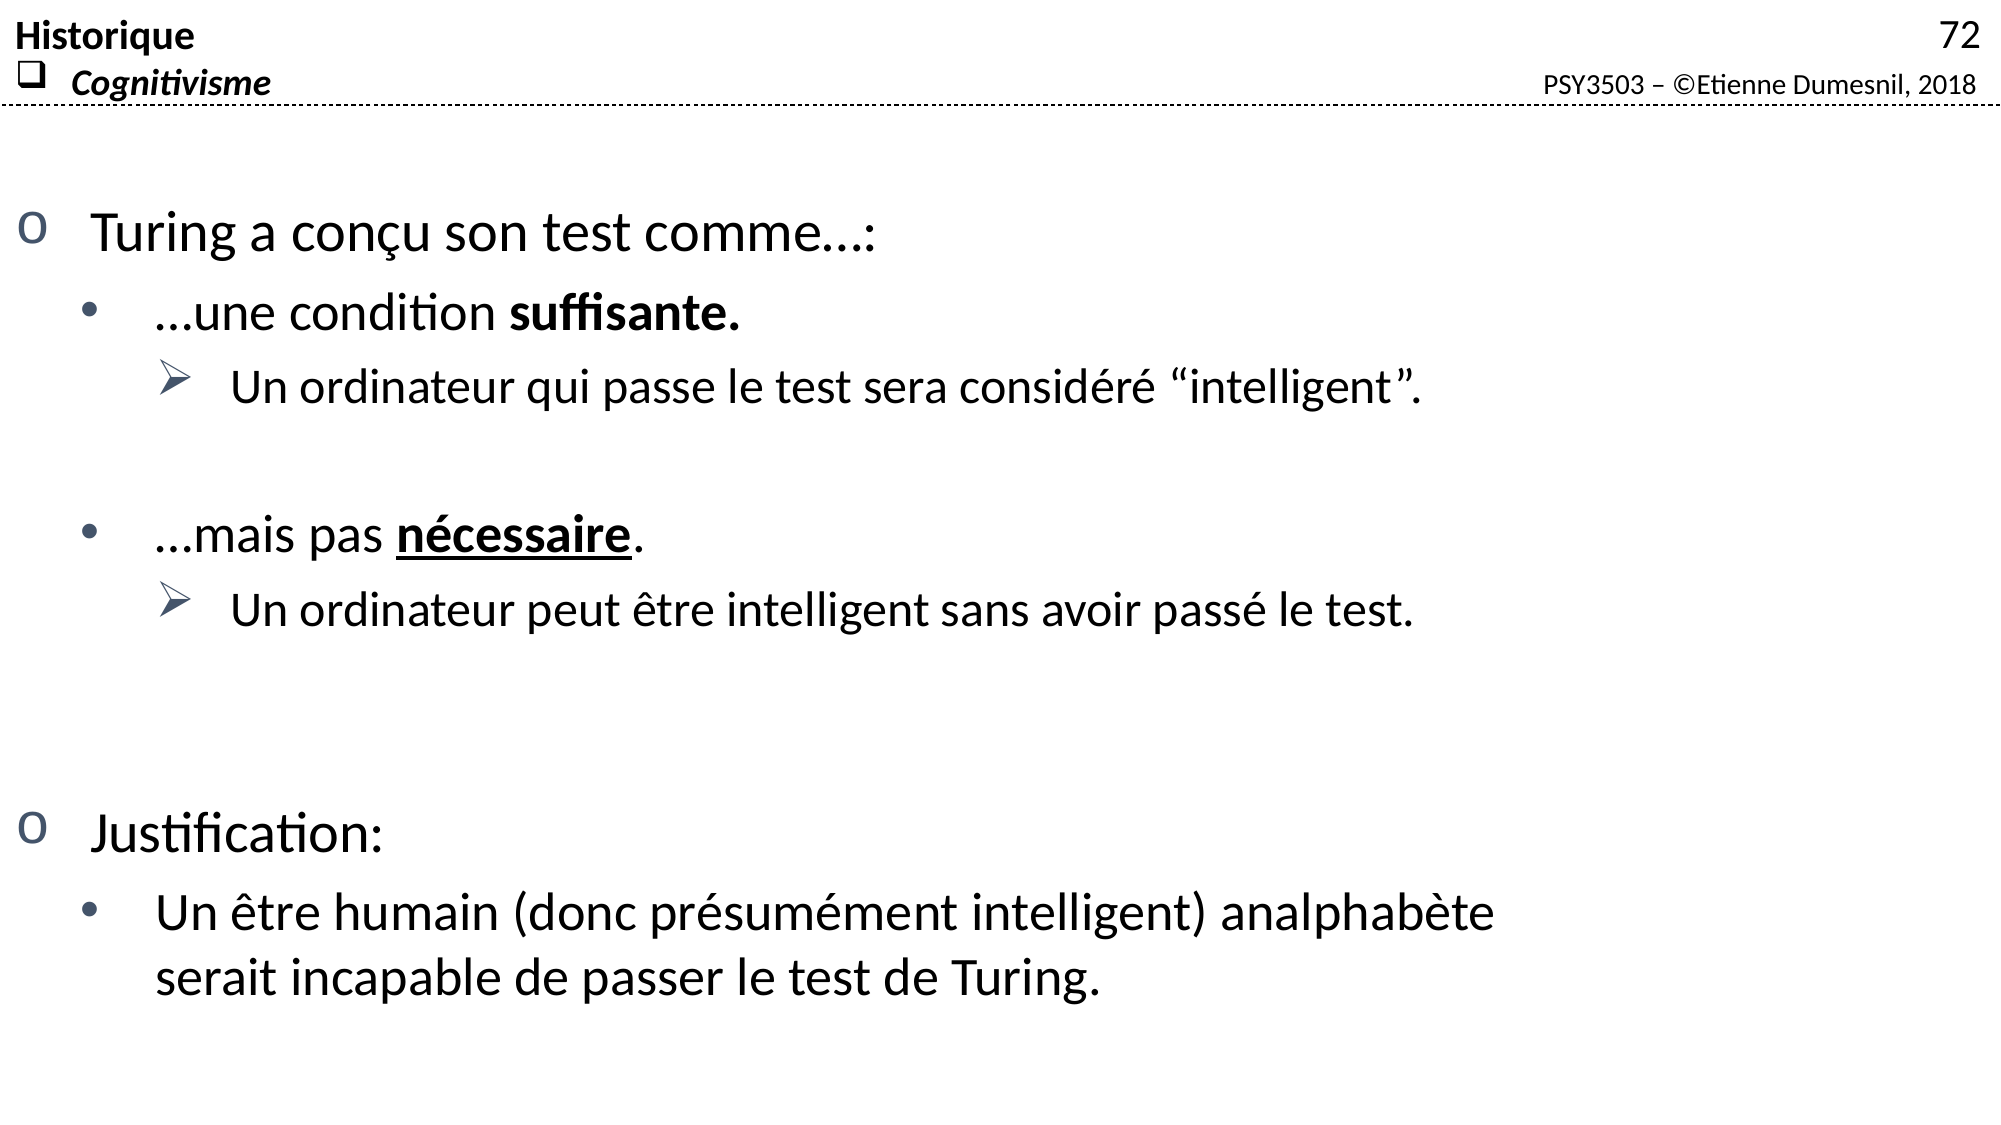

Historique
Cognitivisme
Turing a conçu son test comme…:
…une condition suffisante.
Un ordinateur qui passe le test sera considéré “intelligent”.

…mais pas nécessaire.
Un ordinateur peut être intelligent sans avoir passé le test.

Justification:
Un être humain (donc présumément intelligent) analphabète
serait incapable de passer le test de Turing.